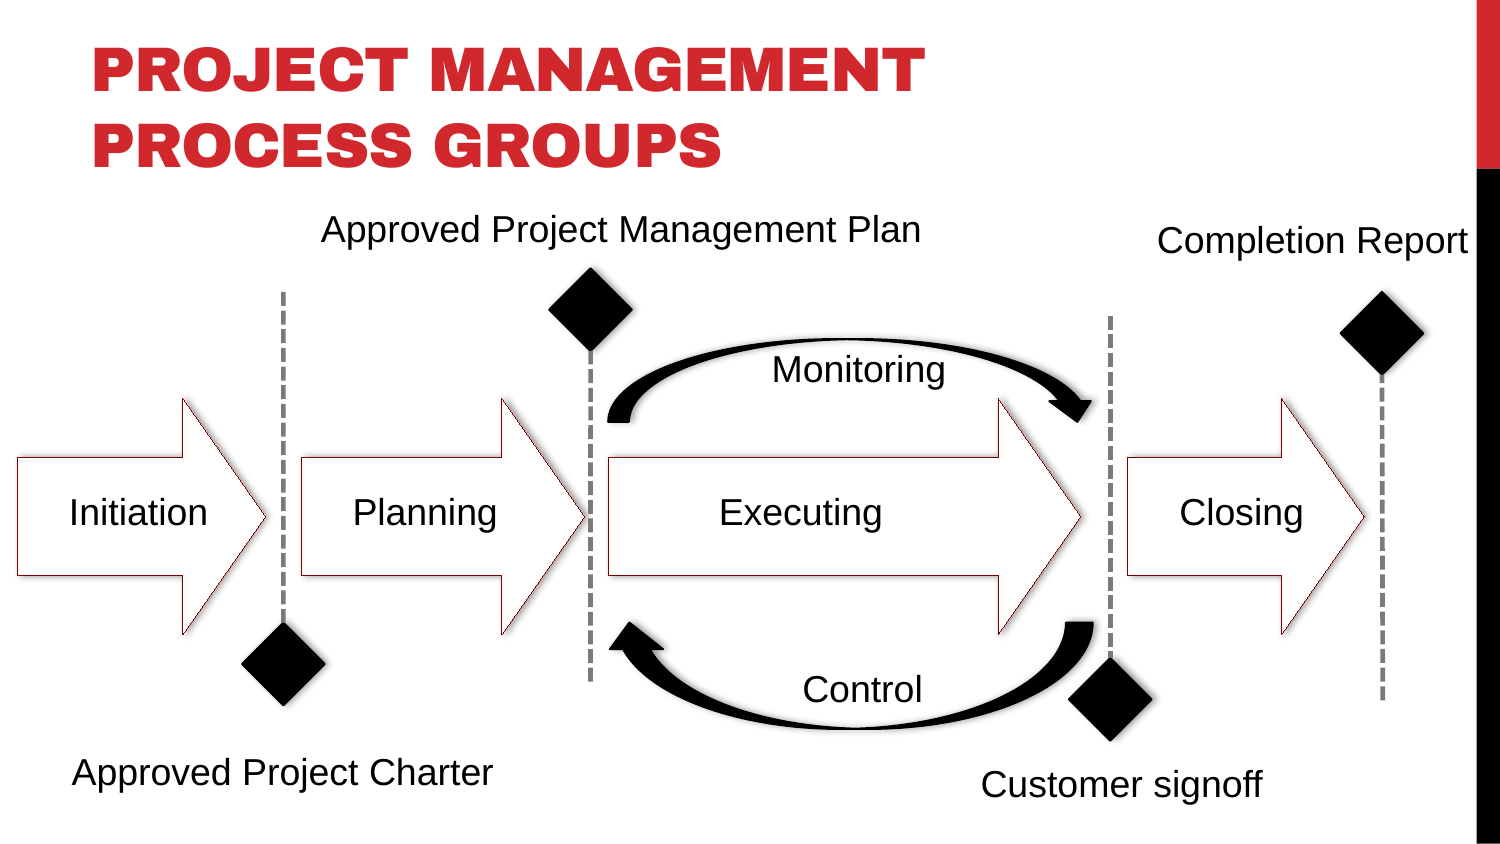

# Project management process groups
Approved Project Management Plan
Completion Report

Monitoring

Initiation
Planning
Executing
Closing

Control
Approved Project Charter
Customer signoff